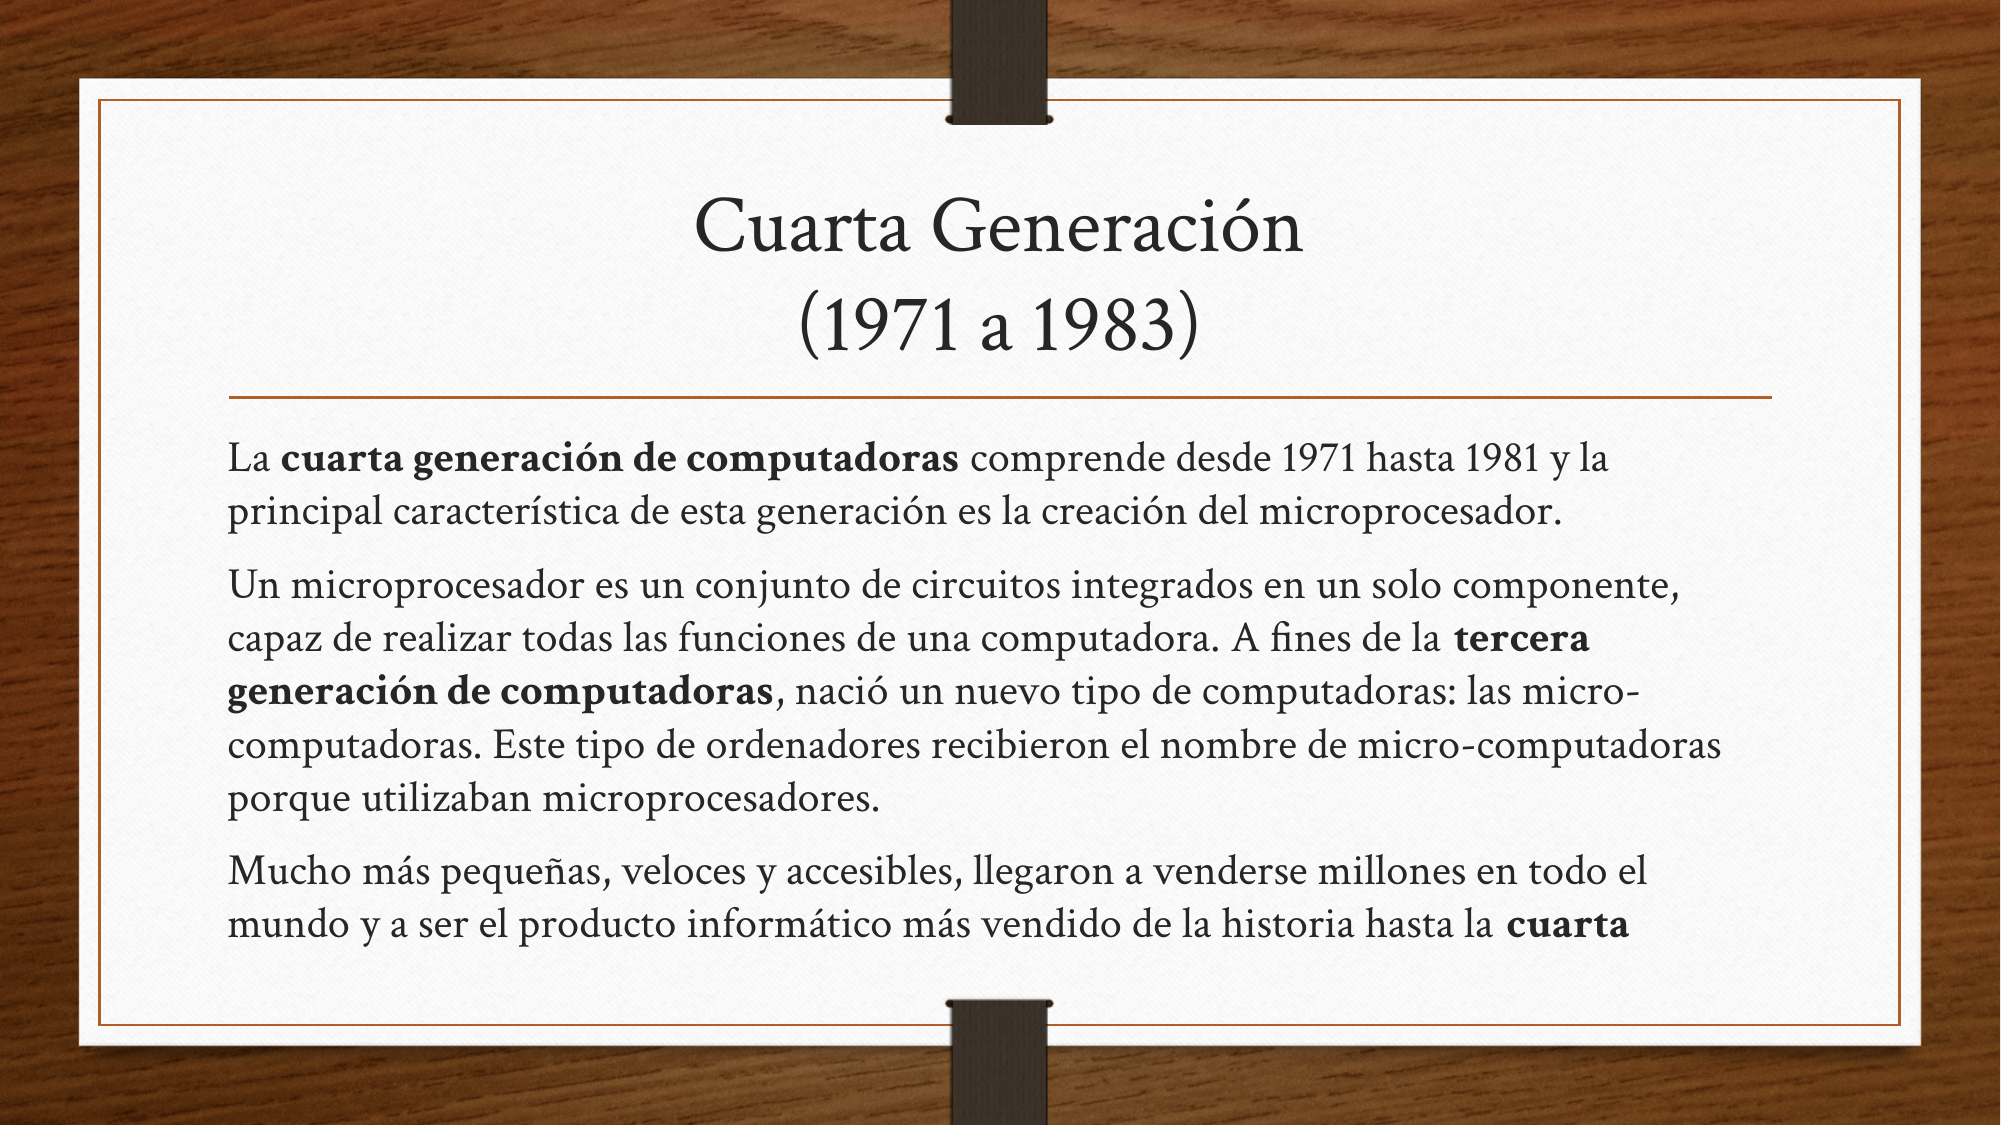

# Cuarta Generación (1971 a 1983)
La cuarta generación de computadoras comprende desde 1971 hasta 1981 y la principal característica de esta generación es la creación del microprocesador.
Un microprocesador es un conjunto de circuitos integrados en un solo componente, capaz de realizar todas las funciones de una computadora. A fines de la tercera generación de computadoras, nació un nuevo tipo de computadoras: las micro-computadoras. Este tipo de ordenadores recibieron el nombre de micro-computadoras porque utilizaban microprocesadores.
Mucho más pequeñas, veloces y accesibles, llegaron a venderse millones en todo el mundo y a ser el producto informático más vendido de la historia hasta la cuarta